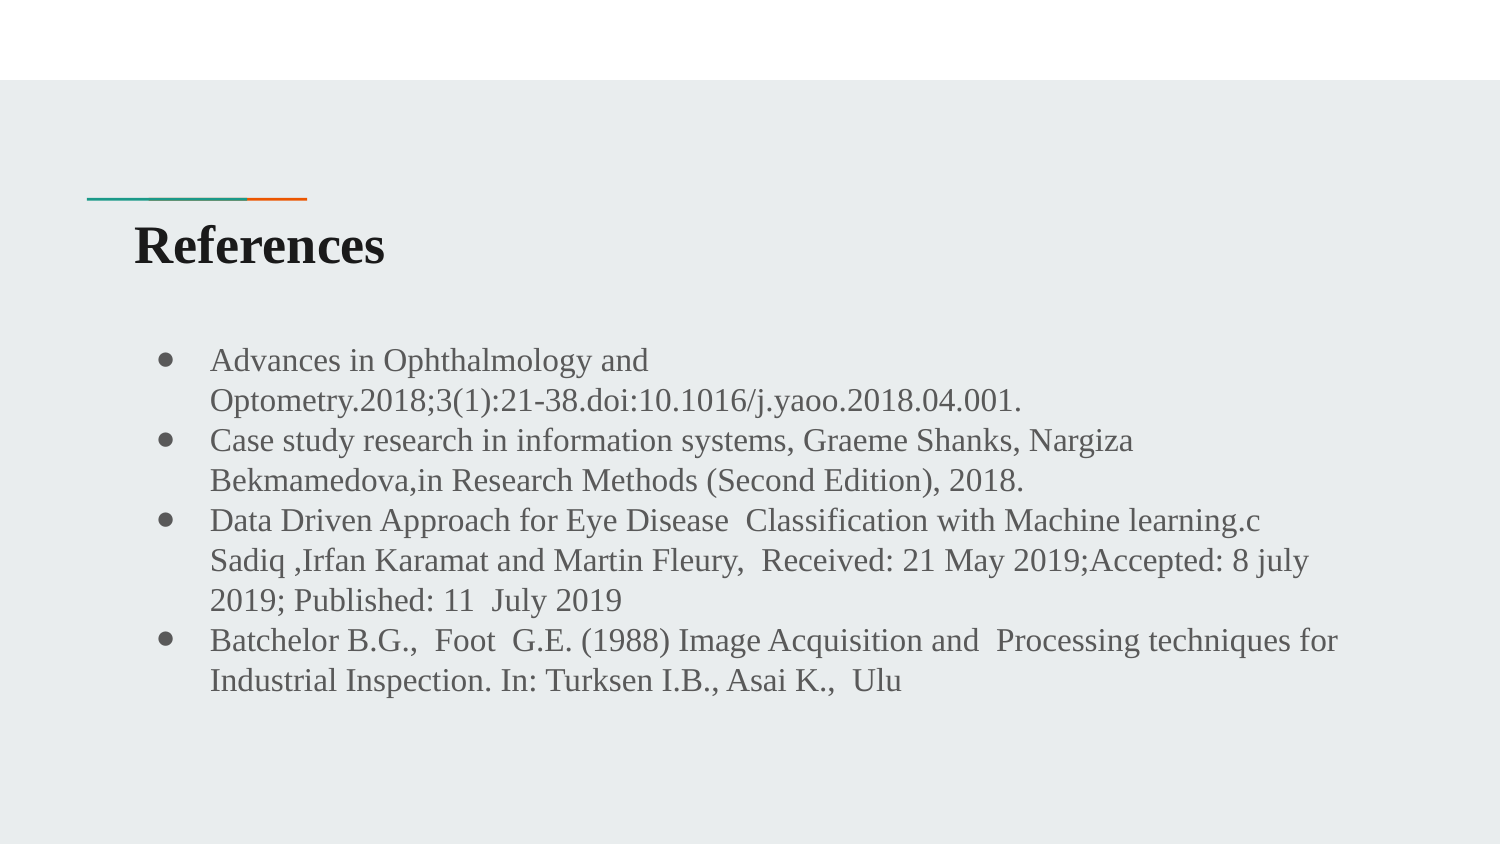

# References
Advances in Ophthalmology and Optometry.2018;3(1):21-38.doi:10.1016/j.yaoo.2018.04.001.
Case study research in information systems, Graeme Shanks, Nargiza Bekmamedova,in Research Methods (Second Edition), 2018.
Data Driven Approach for Eye Disease  Classification with Machine learning.c Sadiq ,Irfan Karamat and Martin Fleury,  Received: 21 May 2019;Accepted: 8 july 2019; Published: 11  July 2019
Batchelor B.G.,  Foot  G.E. (1988) Image Acquisition and  Processing techniques for Industrial Inspection. In: Turksen I.B., Asai K.,  Ulu